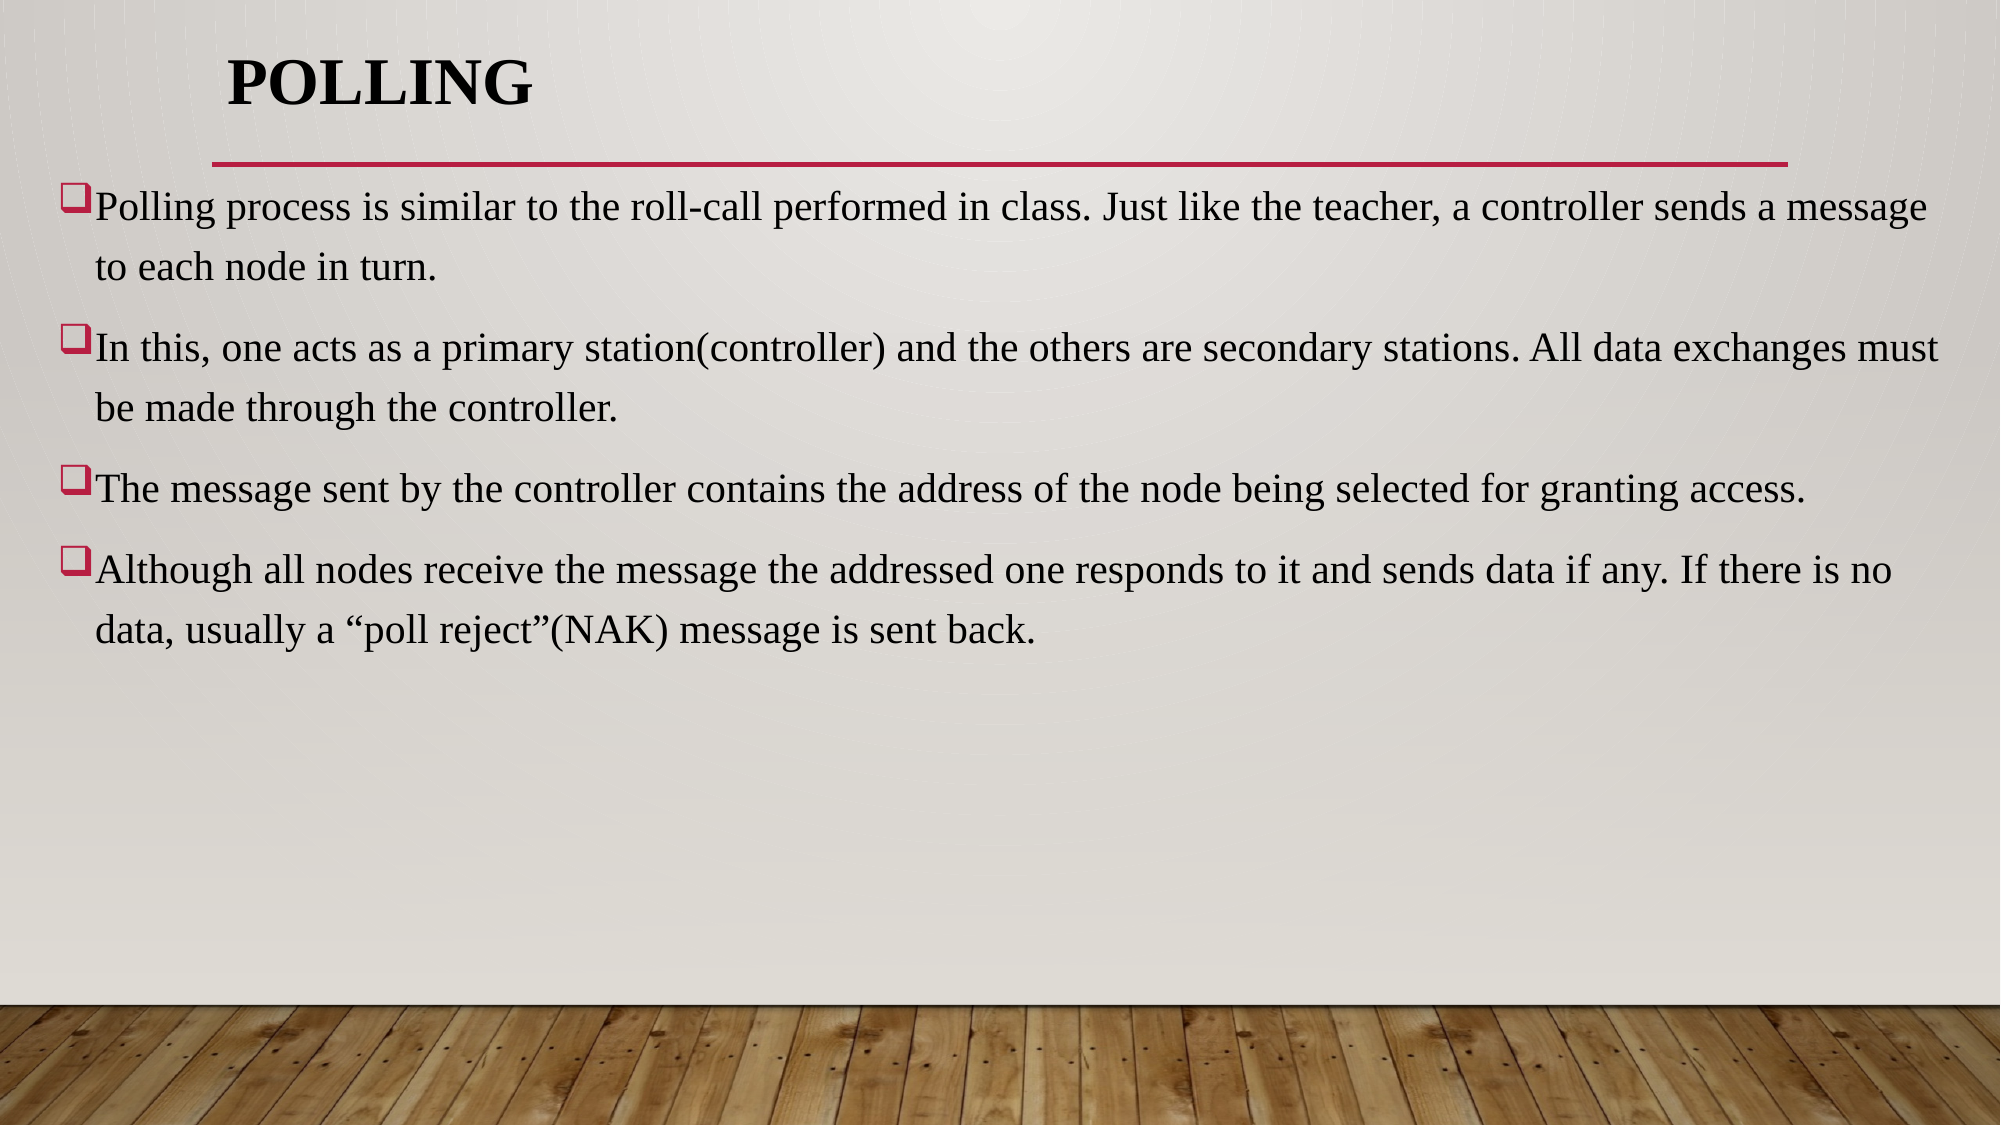

# POLLING
Polling process is similar to the roll-call performed in class. Just like the teacher, a controller sends a message to each node in turn.
In this, one acts as a primary station(controller) and the others are secondary stations. All data exchanges must be made through the controller.
The message sent by the controller contains the address of the node being selected for granting access.
Although all nodes receive the message the addressed one responds to it and sends data if any. If there is no data, usually a “poll reject”(NAK) message is sent back.